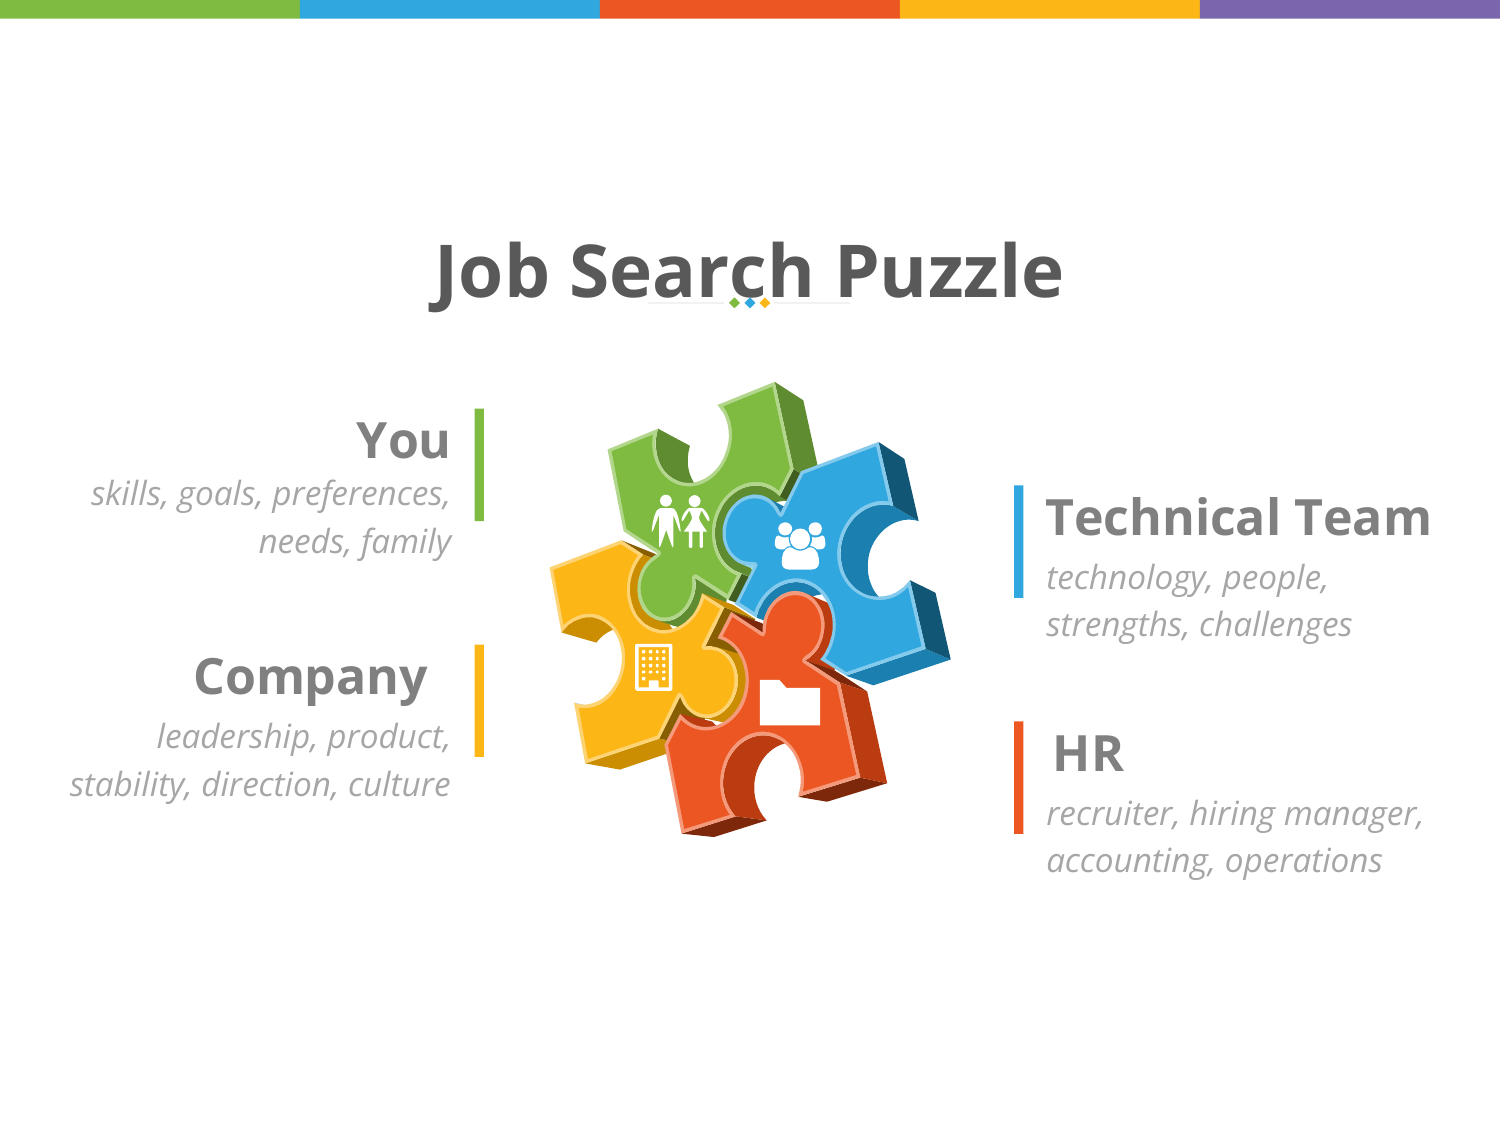

Job Search Puzzle

You
skills, goals, preferences, needs, family

Technical Team
technology, people, strengths, challenges

Company
leadership, product, stability, direction, culture

HR
recruiter, hiring manager, accounting, operations